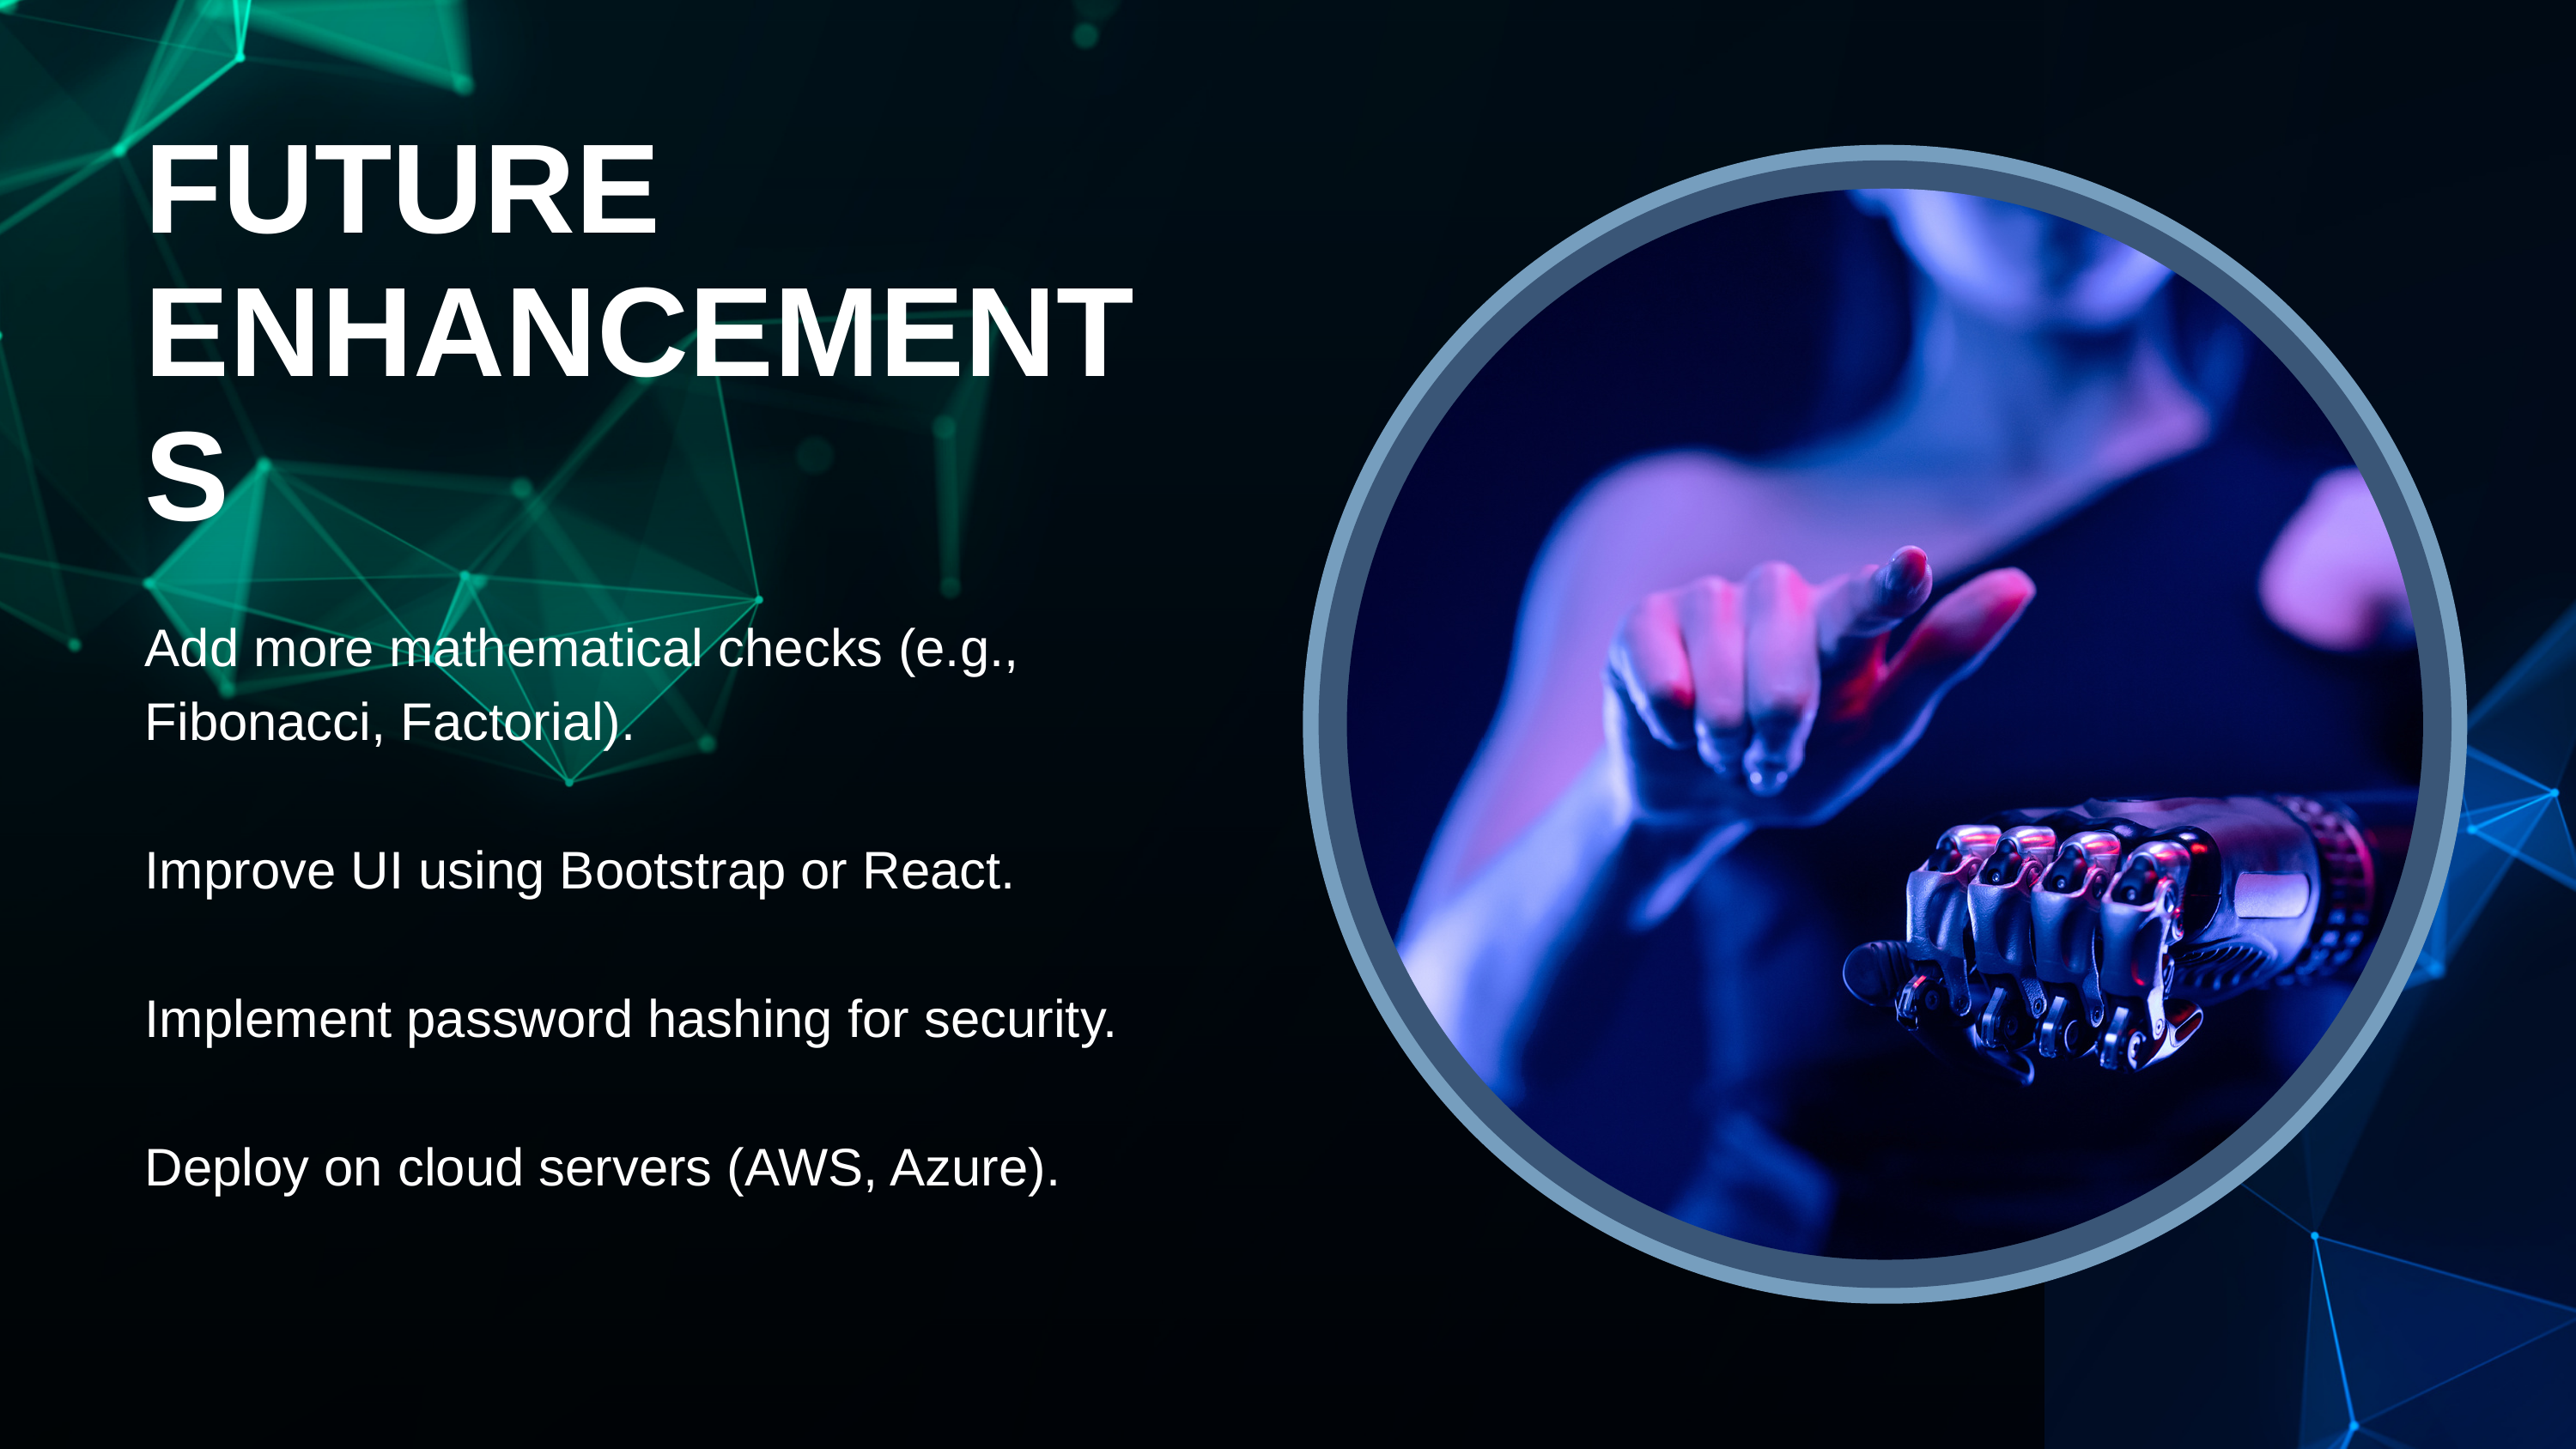

FUTURE ENHANCEMENTS

Add more mathematical checks (e.g., Fibonacci, Factorial).

Improve UI using Bootstrap or React.

Implement password hashing for security.

Deploy on cloud servers (AWS, Azure).